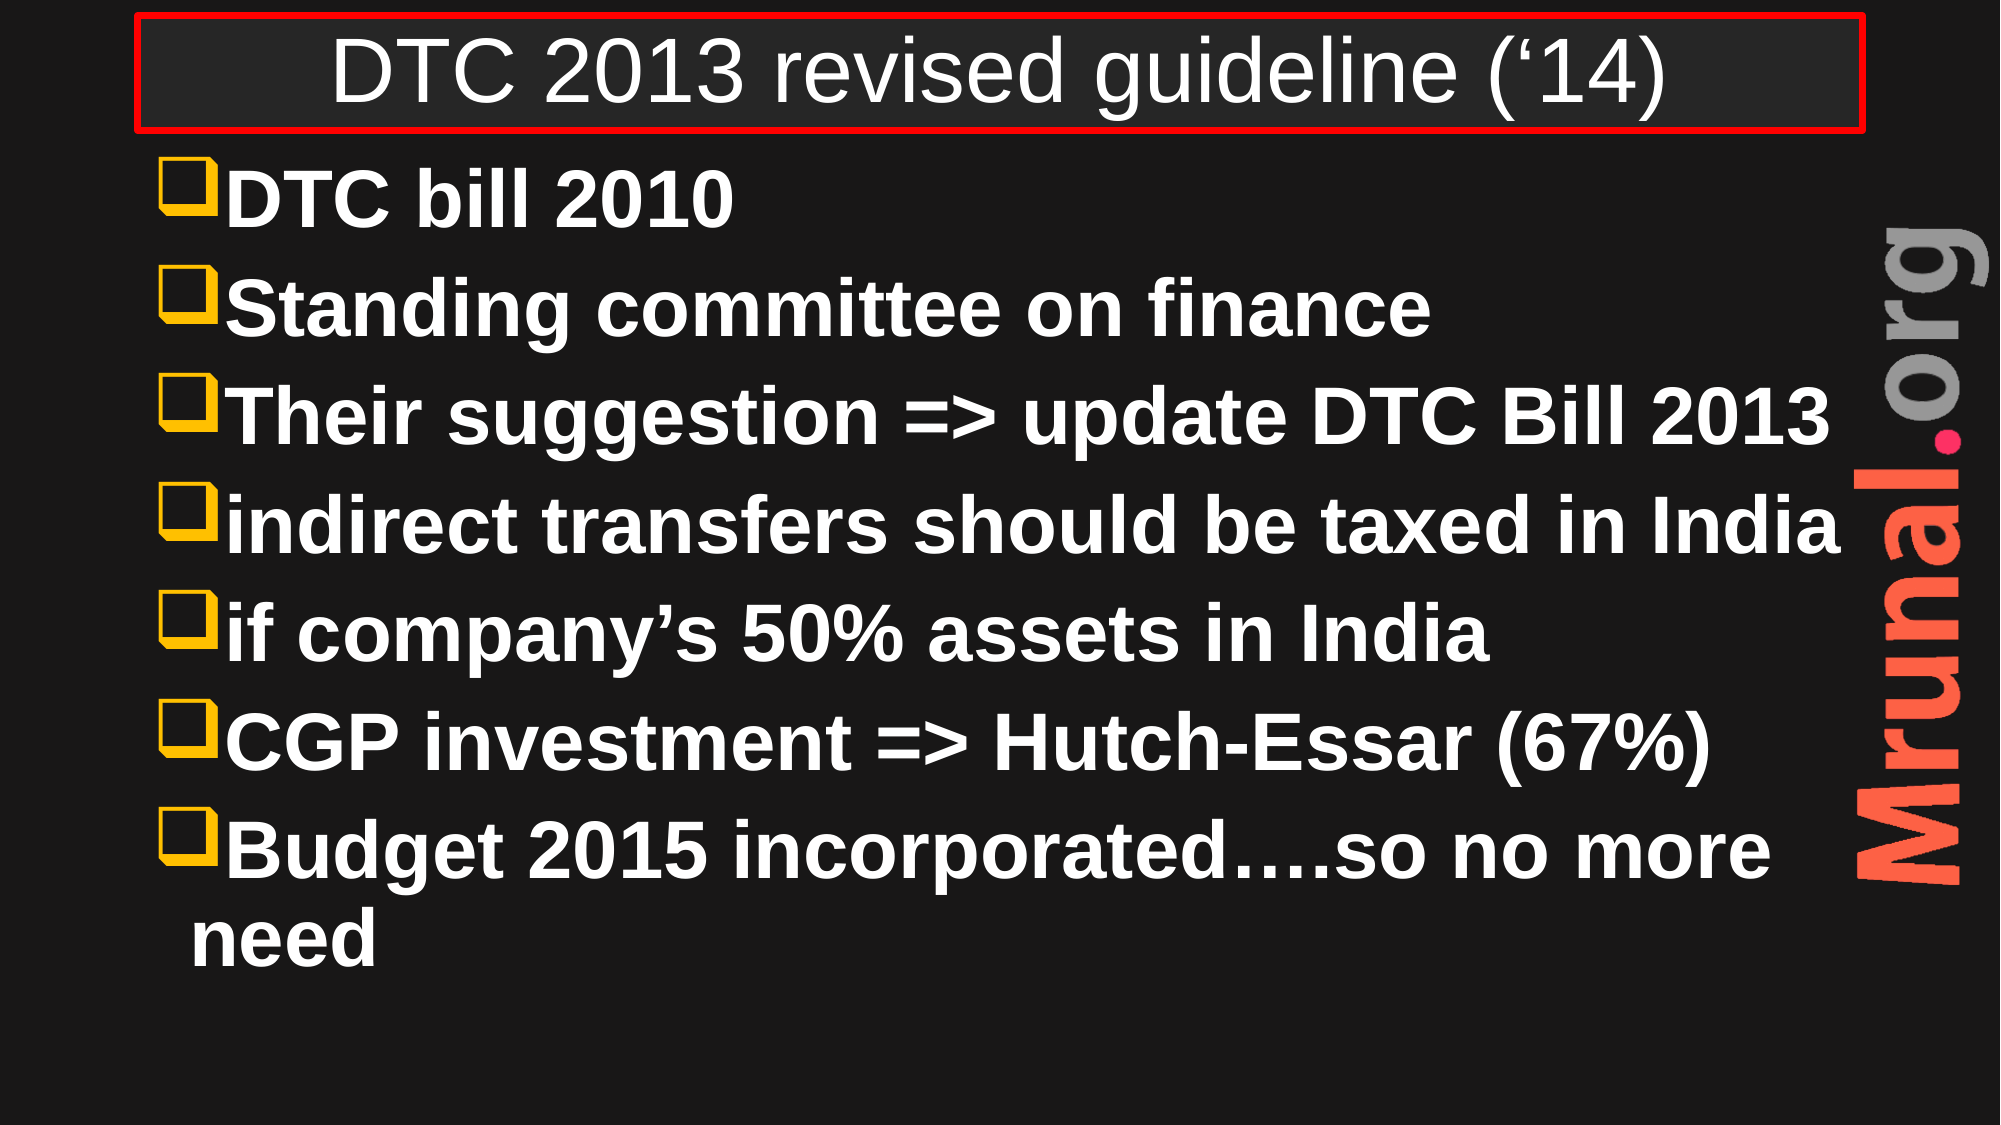

# DTC 2013 revised guideline (‘14)
DTC bill 2010
Standing committee on finance
Their suggestion => update DTC Bill 2013
indirect transfers should be taxed in India
if company’s 50% assets in India
CGP investment => Hutch-Essar (67%)
Budget 2015 incorporated….so no more need